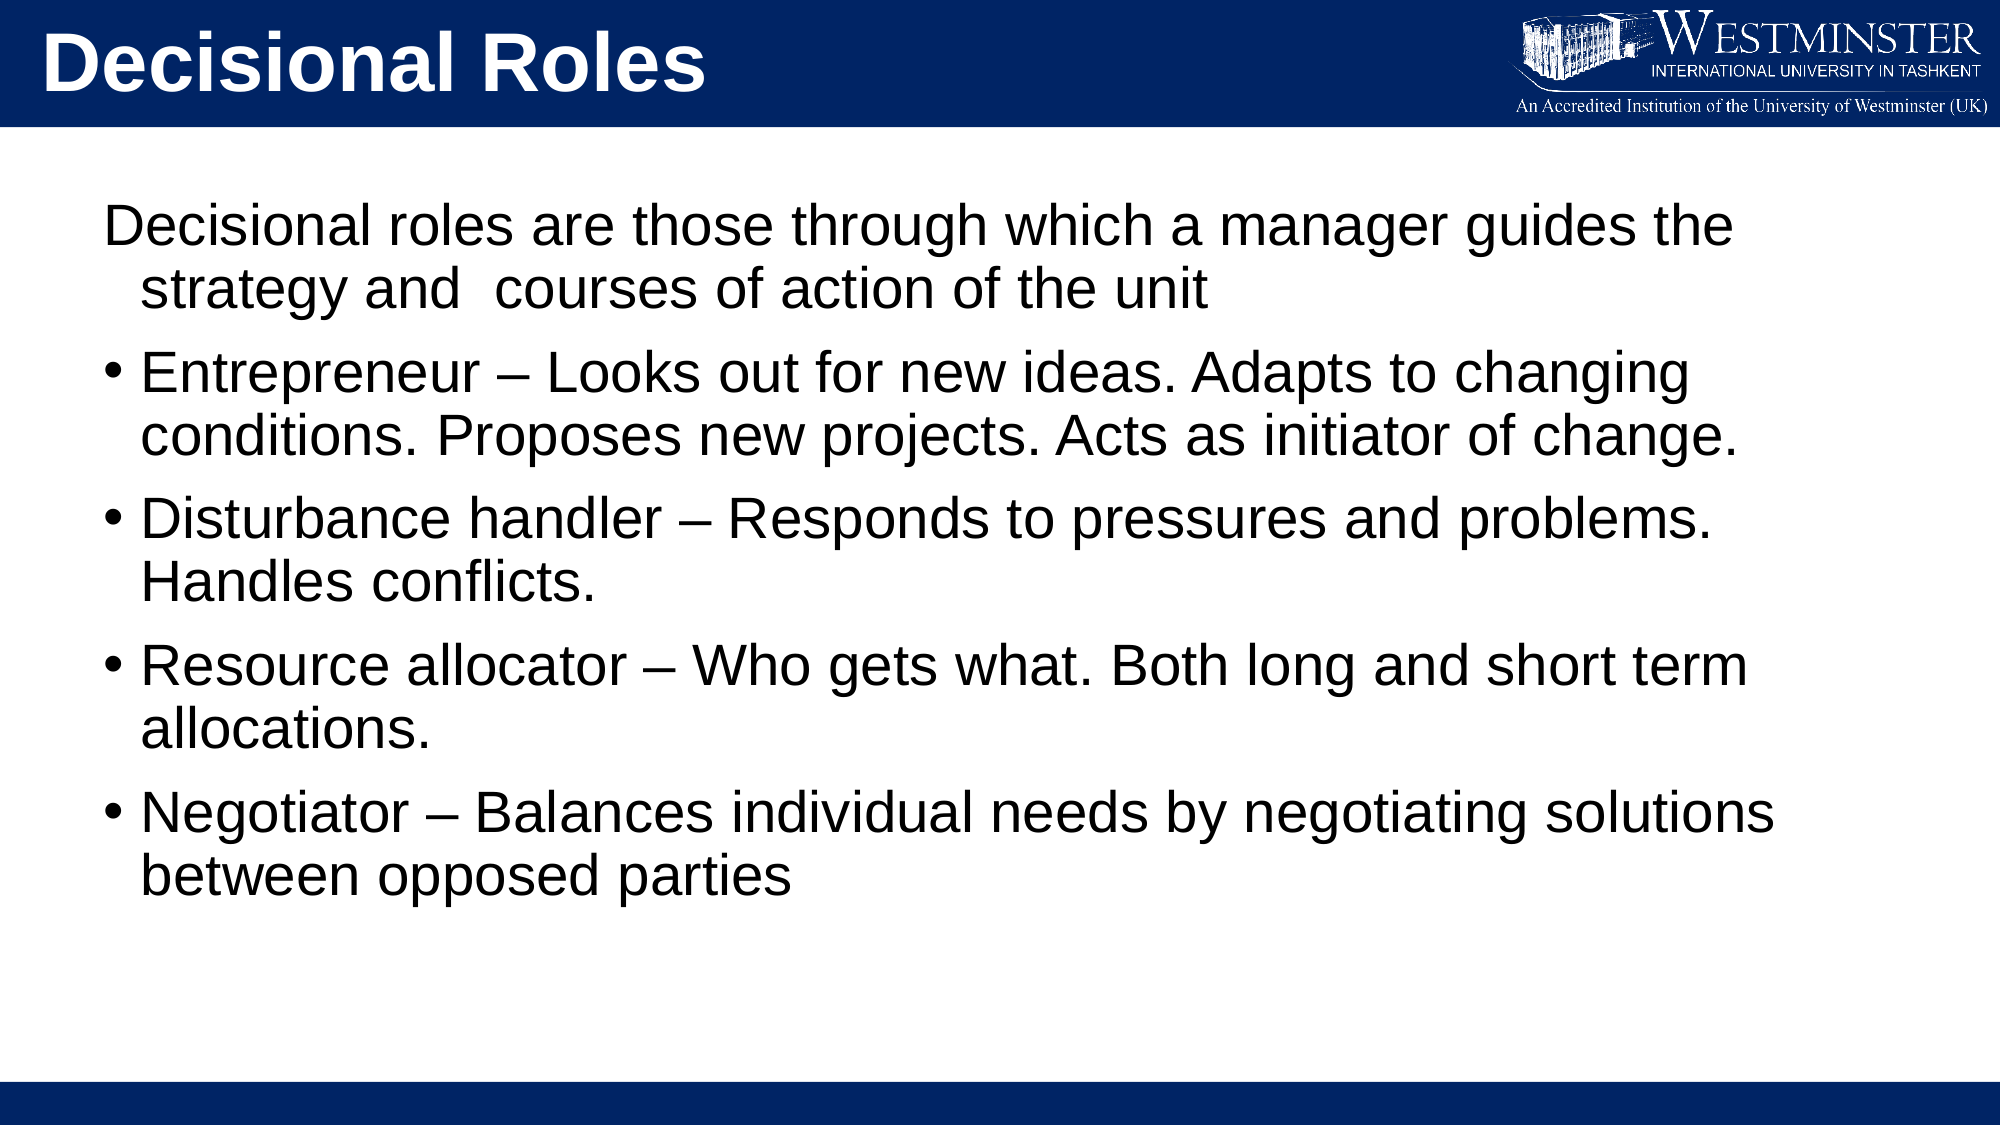

Decisional Roles
Decisional roles are those through which a manager guides the strategy and  courses of action of the unit
Entrepreneur – Looks out for new ideas. Adapts to changing conditions. Proposes new projects. Acts as initiator of change.
Disturbance handler – Responds to pressures and problems. Handles conflicts.
Resource allocator – Who gets what. Both long and short term allocations.
Negotiator – Balances individual needs by negotiating solutions between opposed parties